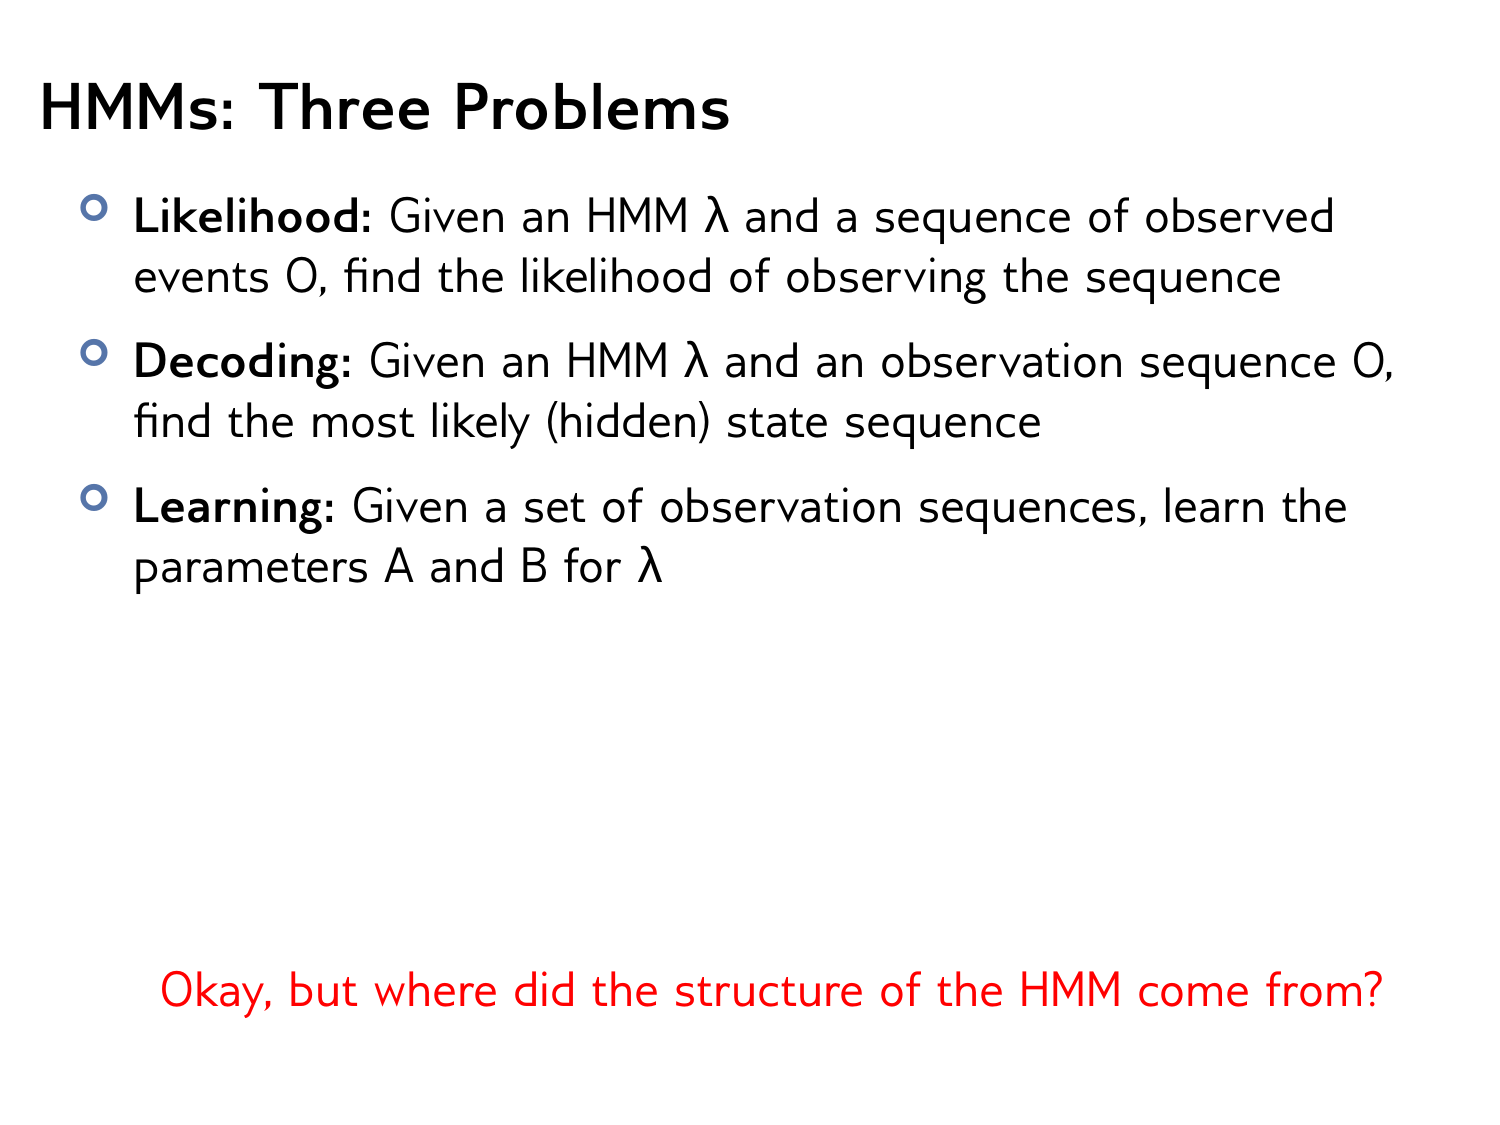

# HMMs: Three Problems
Likelihood: Given an HMM λ and a sequence of observed events O, find the likelihood of observing the sequence
Decoding: Given an HMM λ and an observation sequence O, find the most likely (hidden) state sequence
Learning: Given a set of observation sequences, learn the parameters A and B for λ
Okay, but where did the structure of the HMM come from?